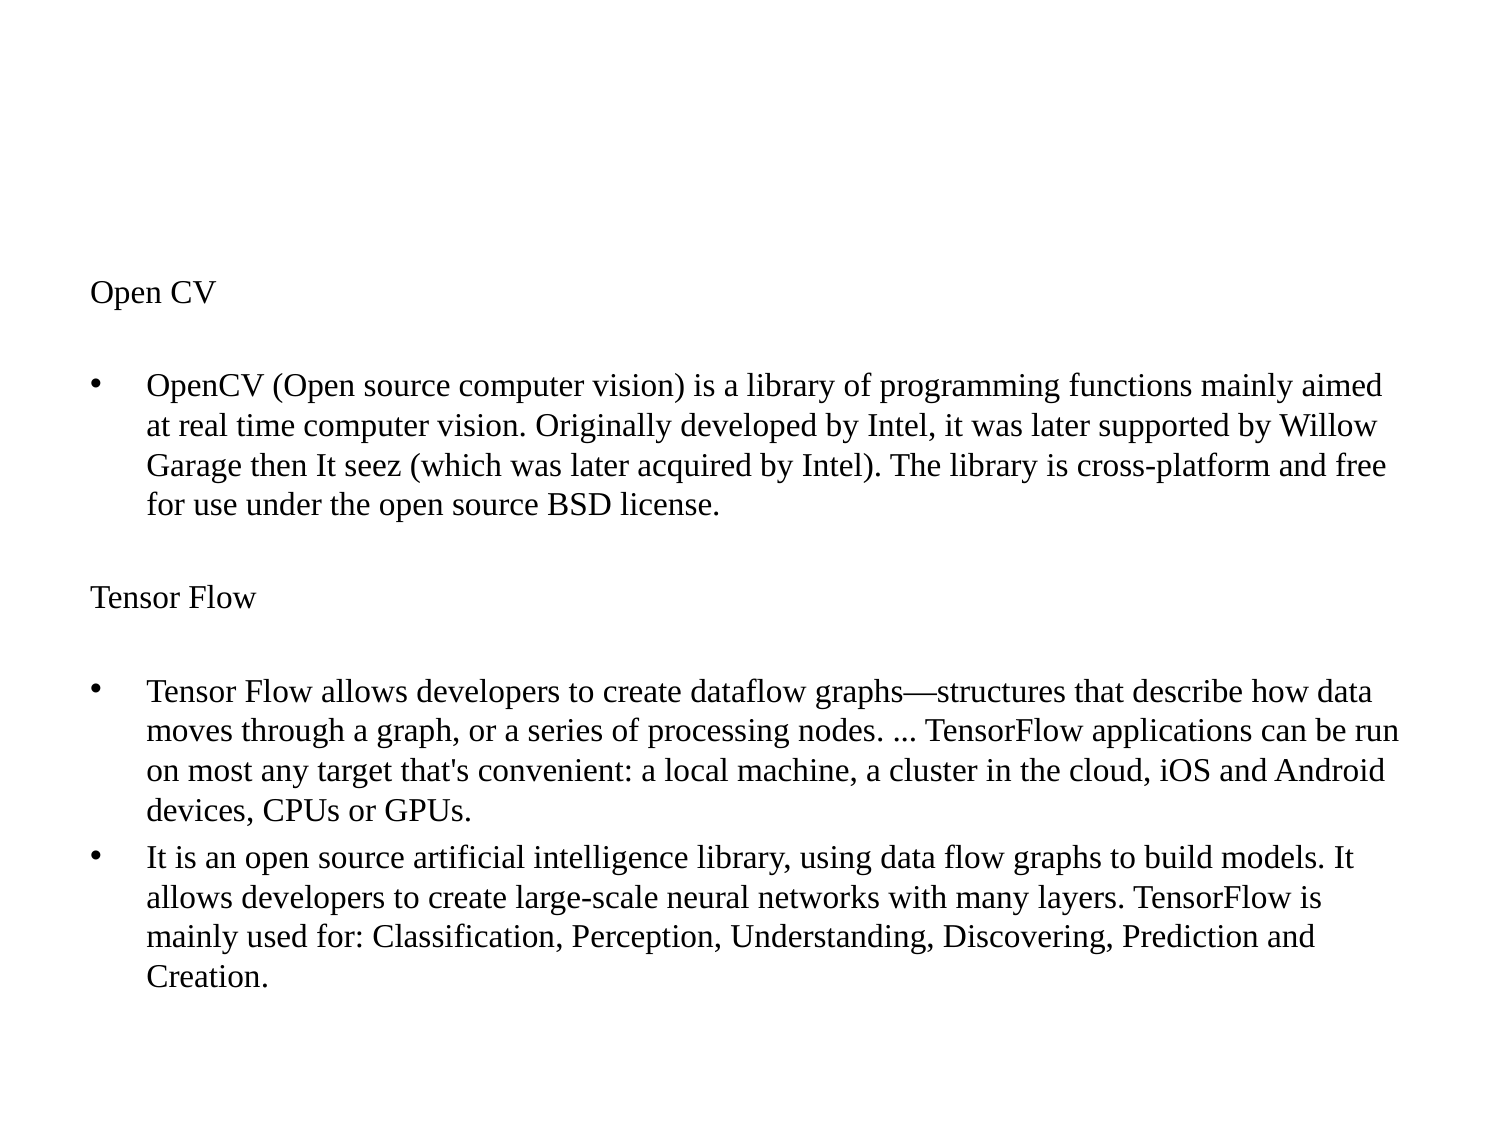

#
Open CV

OpenCV (Open source computer vision) is a library of programming functions mainly aimed at real time computer vision. Originally developed by Intel, it was later supported by Willow Garage then It seez (which was later acquired by Intel). The library is cross-platform and free for use under the open source BSD license.

Tensor Flow

Tensor Flow allows developers to create dataflow graphs—structures that describe how data moves through a graph, or a series of processing nodes. ... TensorFlow applications can be run on most any target that's convenient: a local machine, a cluster in the cloud, iOS and Android devices, CPUs or GPUs.
It is an open source artificial intelligence library, using data flow graphs to build models. It allows developers to create large-scale neural networks with many layers. TensorFlow is mainly used for: Classification, Perception, Understanding, Discovering, Prediction and Creation.